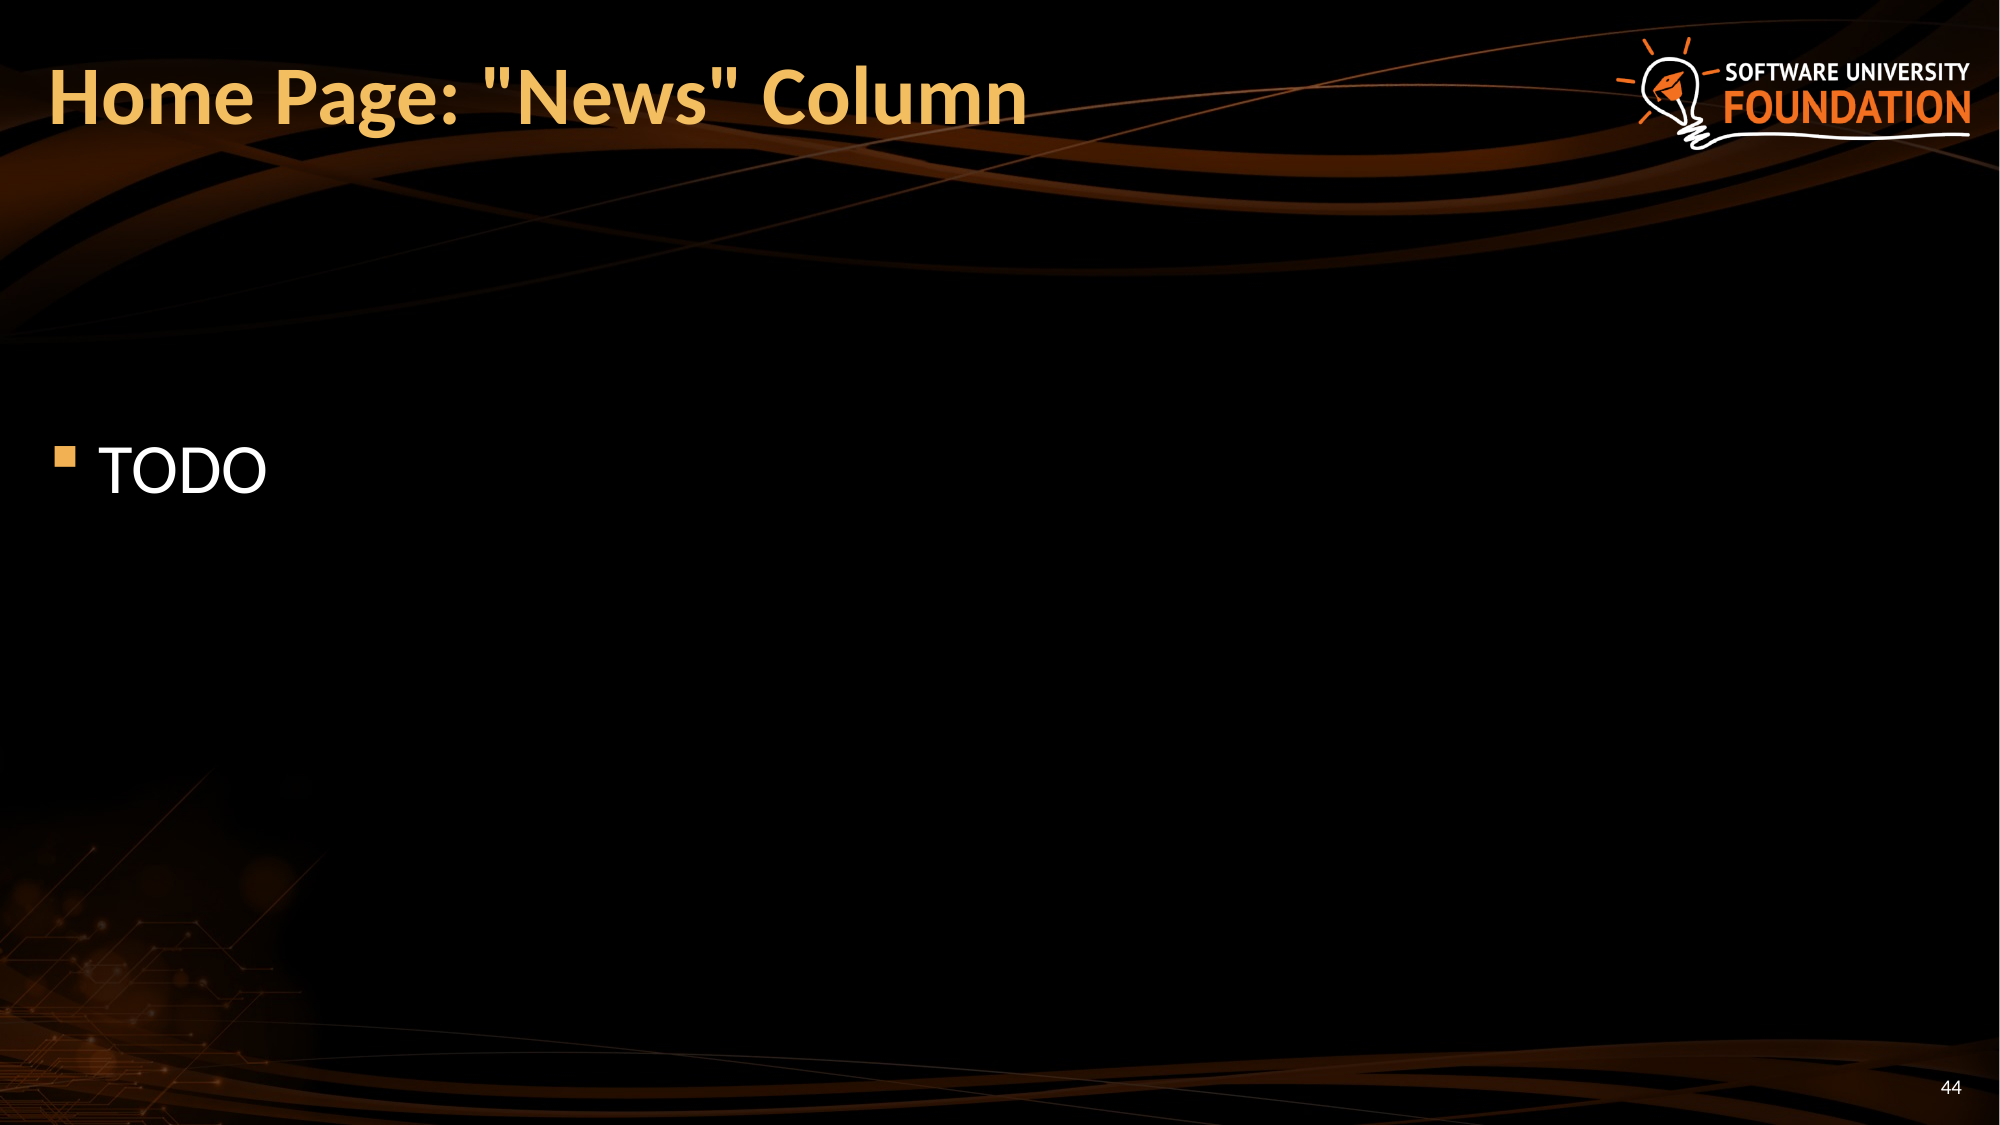

# Home Page: "News" Column

TODO
44